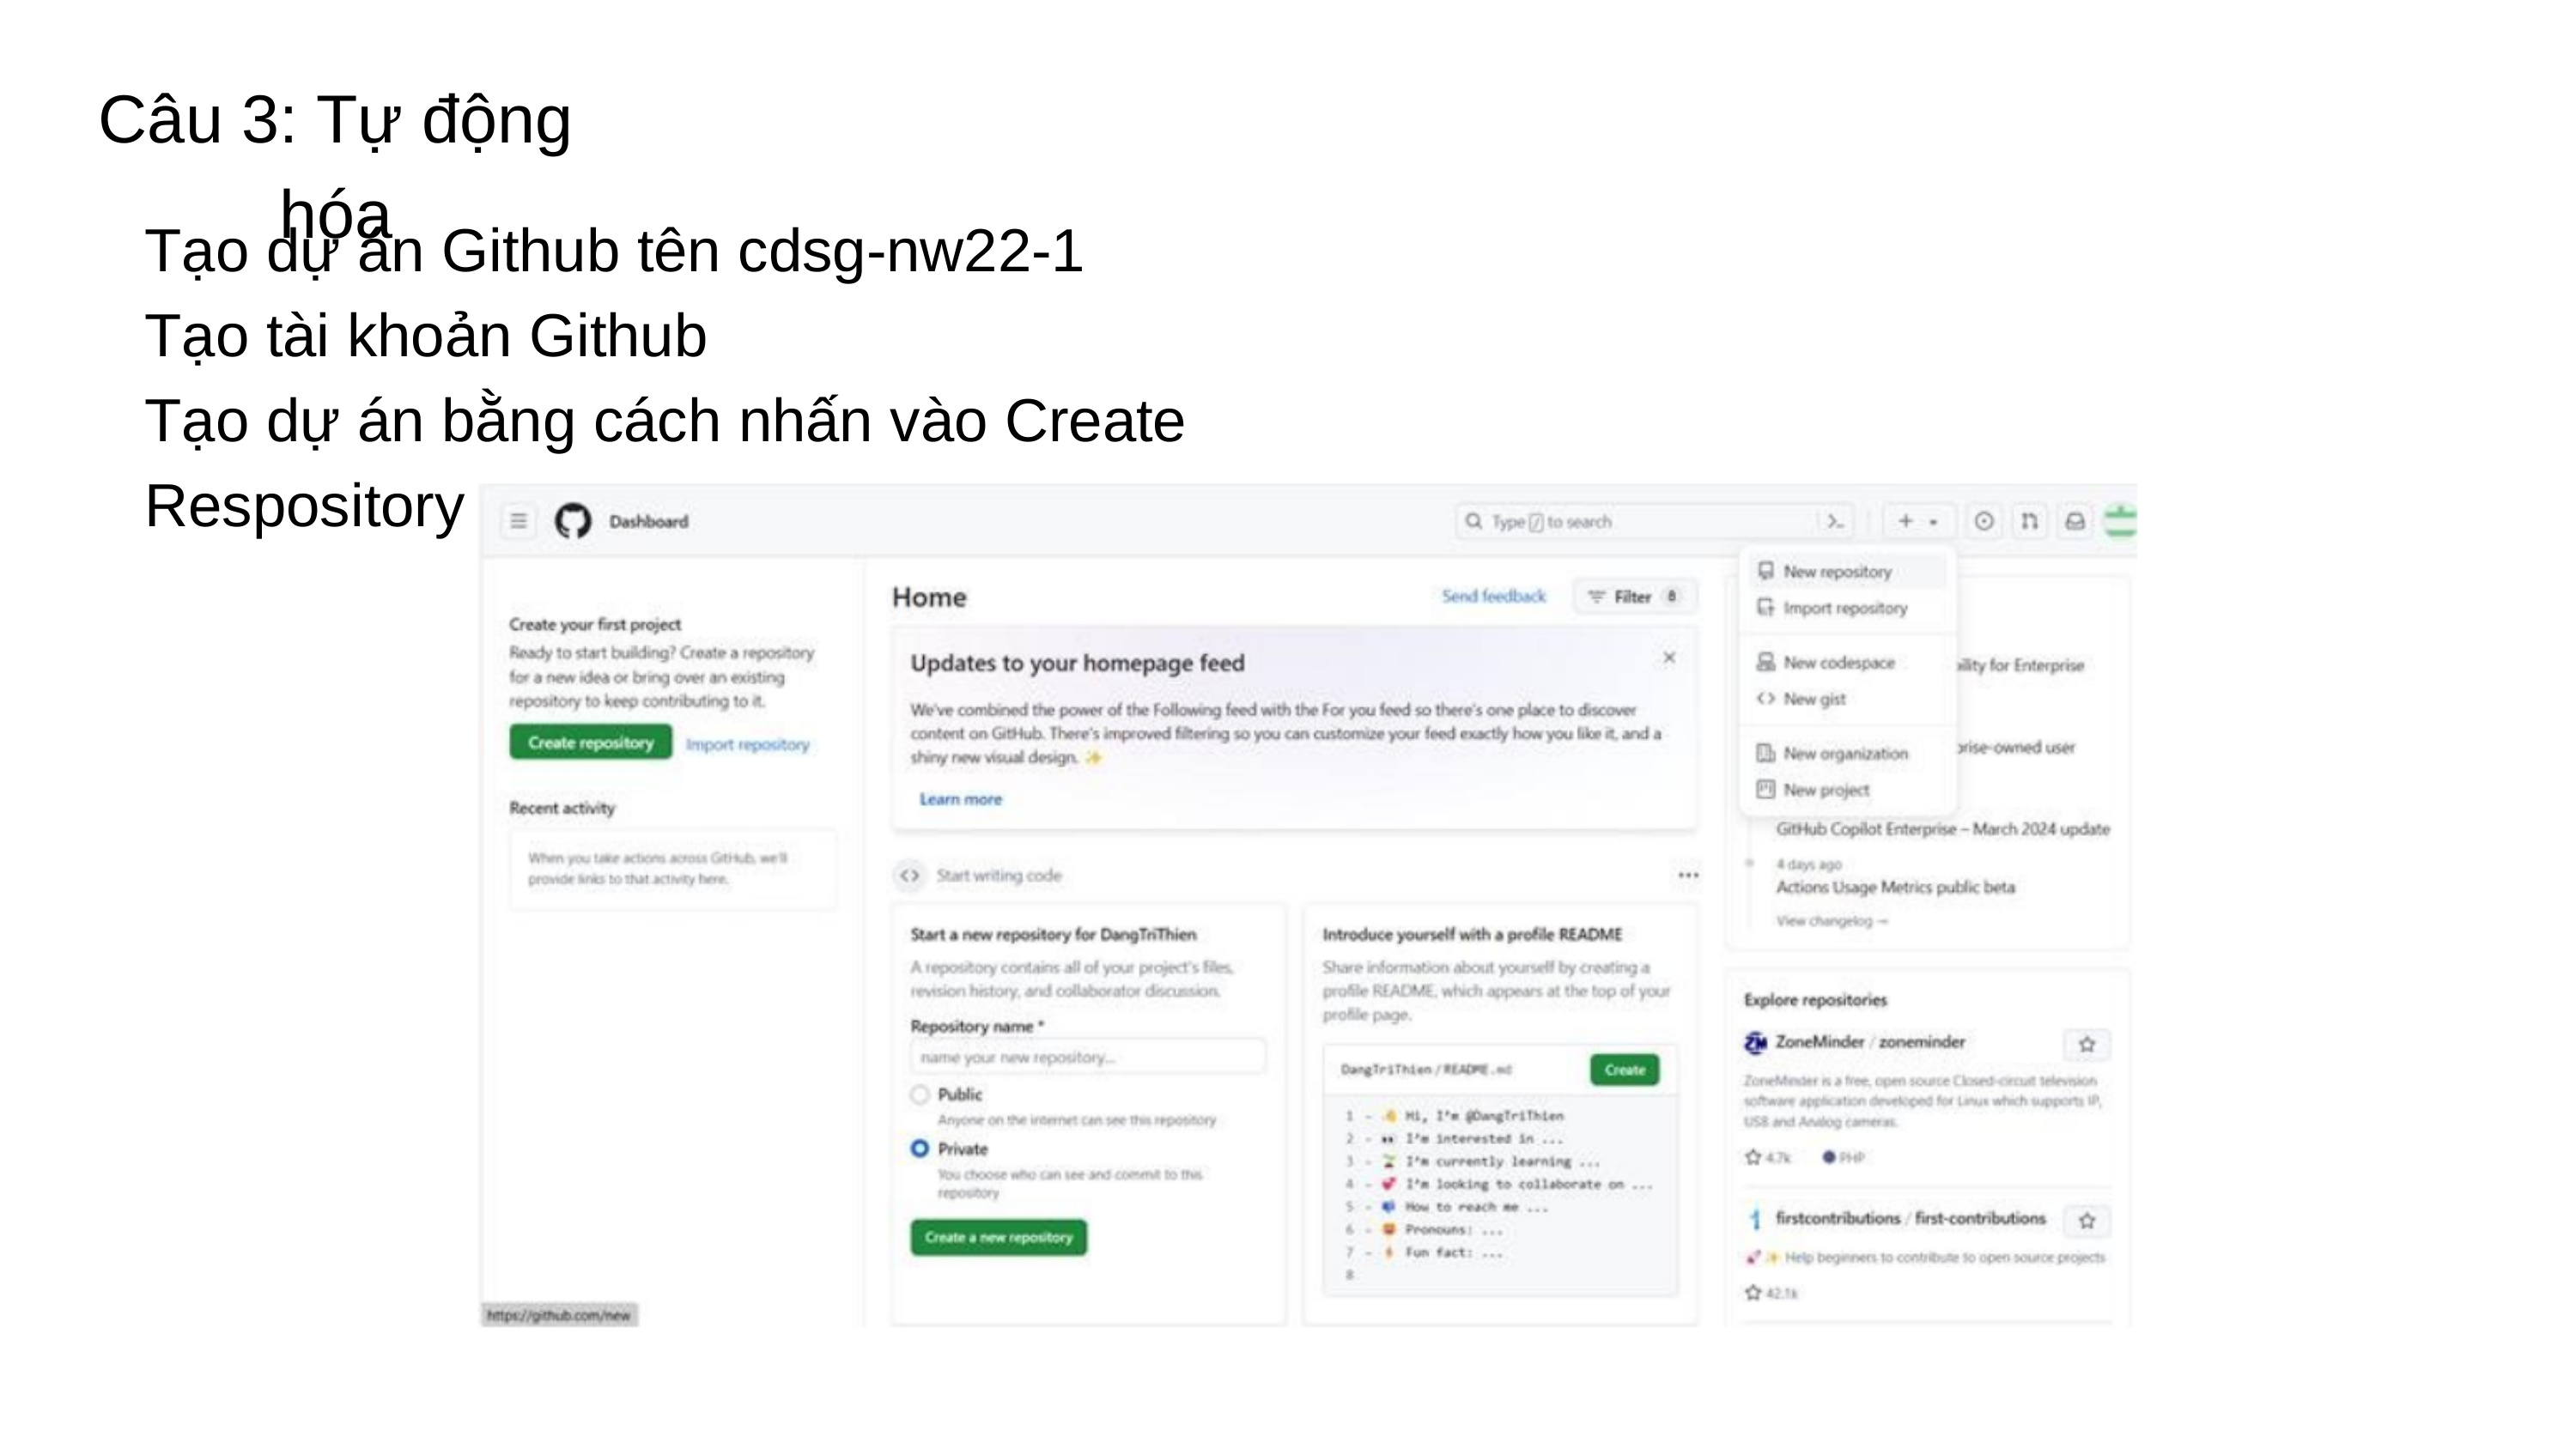

Câu 3: Tự động hóa​
Tạo dự án Github tên cdsg-nw22-1​
Tạo tài khoản Github​
Tạo dự án bằng cách nhấn vào Create Respository